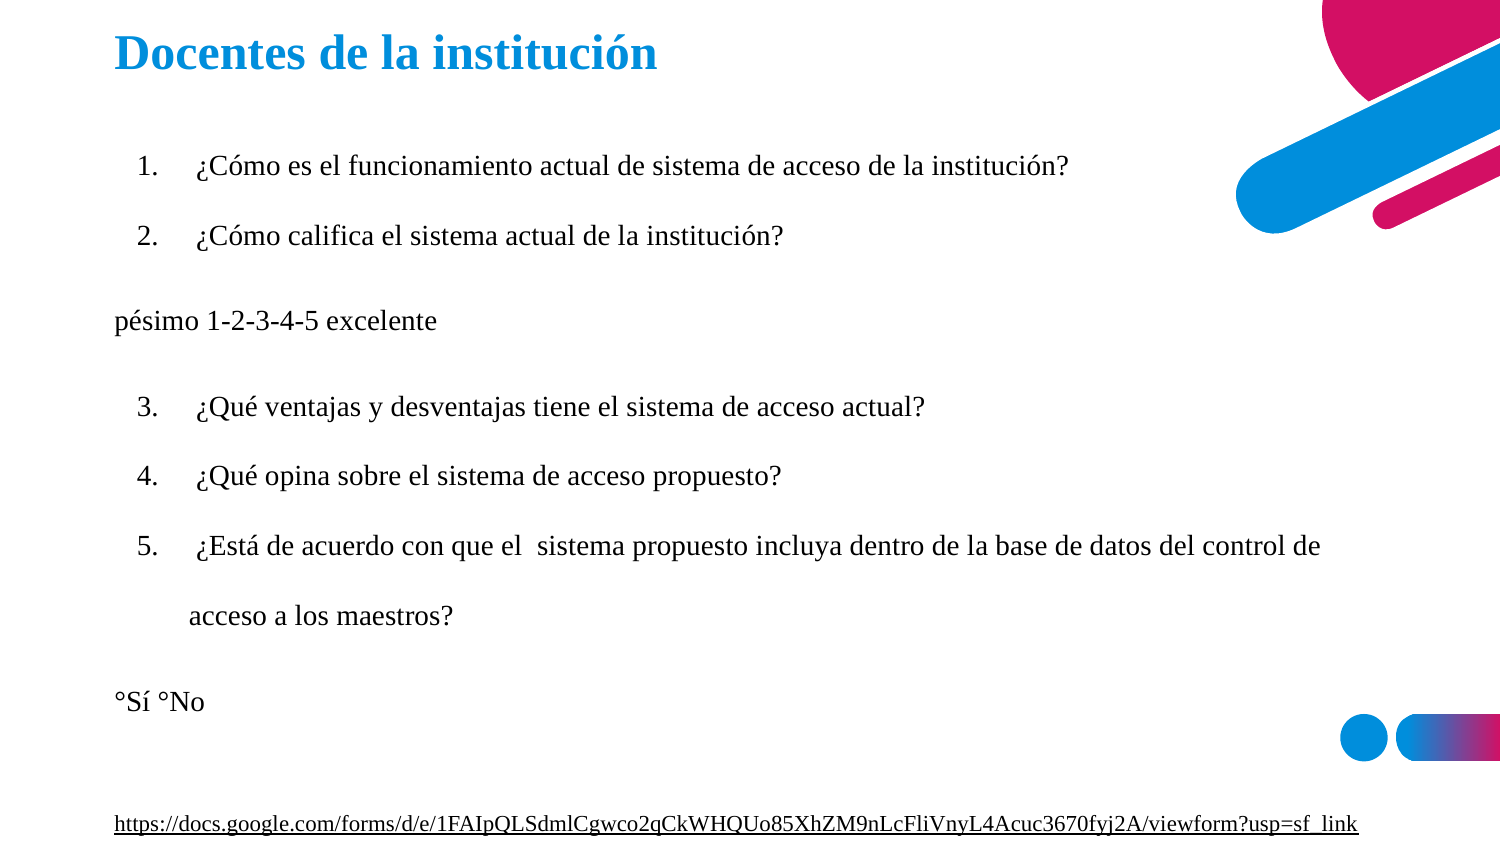

Docentes de la institución

 ¿Cómo es el funcionamiento actual de sistema de acceso de la institución?
 ¿Cómo califica el sistema actual de la institución?
pésimo 1-2-3-4-5 excelente
 ¿Qué ventajas y desventajas tiene el sistema de acceso actual?
 ¿Qué opina sobre el sistema de acceso propuesto?
 ¿Está de acuerdo con que el  sistema propuesto incluya dentro de la base de datos del control de acceso a los maestros?
°Sí °No

https://docs.google.com/forms/d/e/1FAIpQLSdmlCgwco2qCkWHQUo85XhZM9nLcFliVnyL4Acuc3670fyj2A/viewform?usp=sf_link